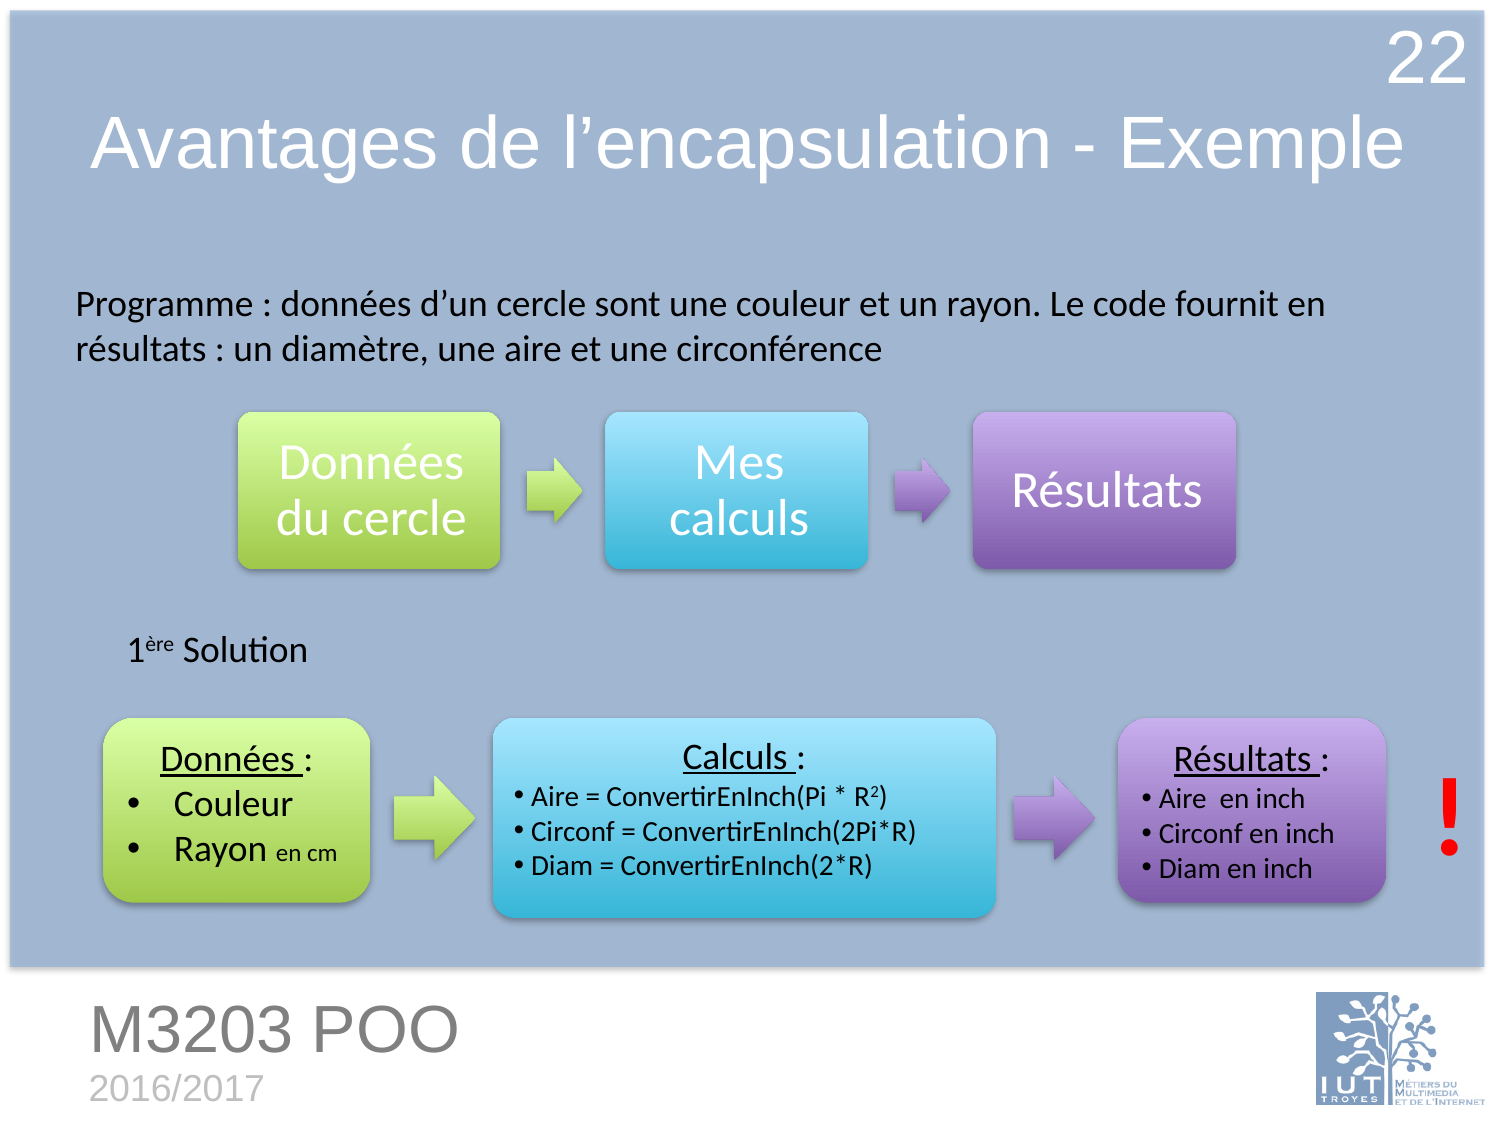

22
# Avantages de l’encapsulation - Exemple
Programme : données d’un cercle sont une couleur et un rayon. Le code fournit en résultats : un diamètre, une aire et une circonférence
Données du cercle

Mes calculs

Résultats
1ère Solution
Données :
Couleur
Rayon en cm
Résultats :
Aire  en inch
Circonf en inch
Diam en inch
Calculs :
Aire = ConvertirEnInch(Pi * R2)
Circonf = ConvertirEnInch(2Pi*R)
Diam = ConvertirEnInch(2*R)
!